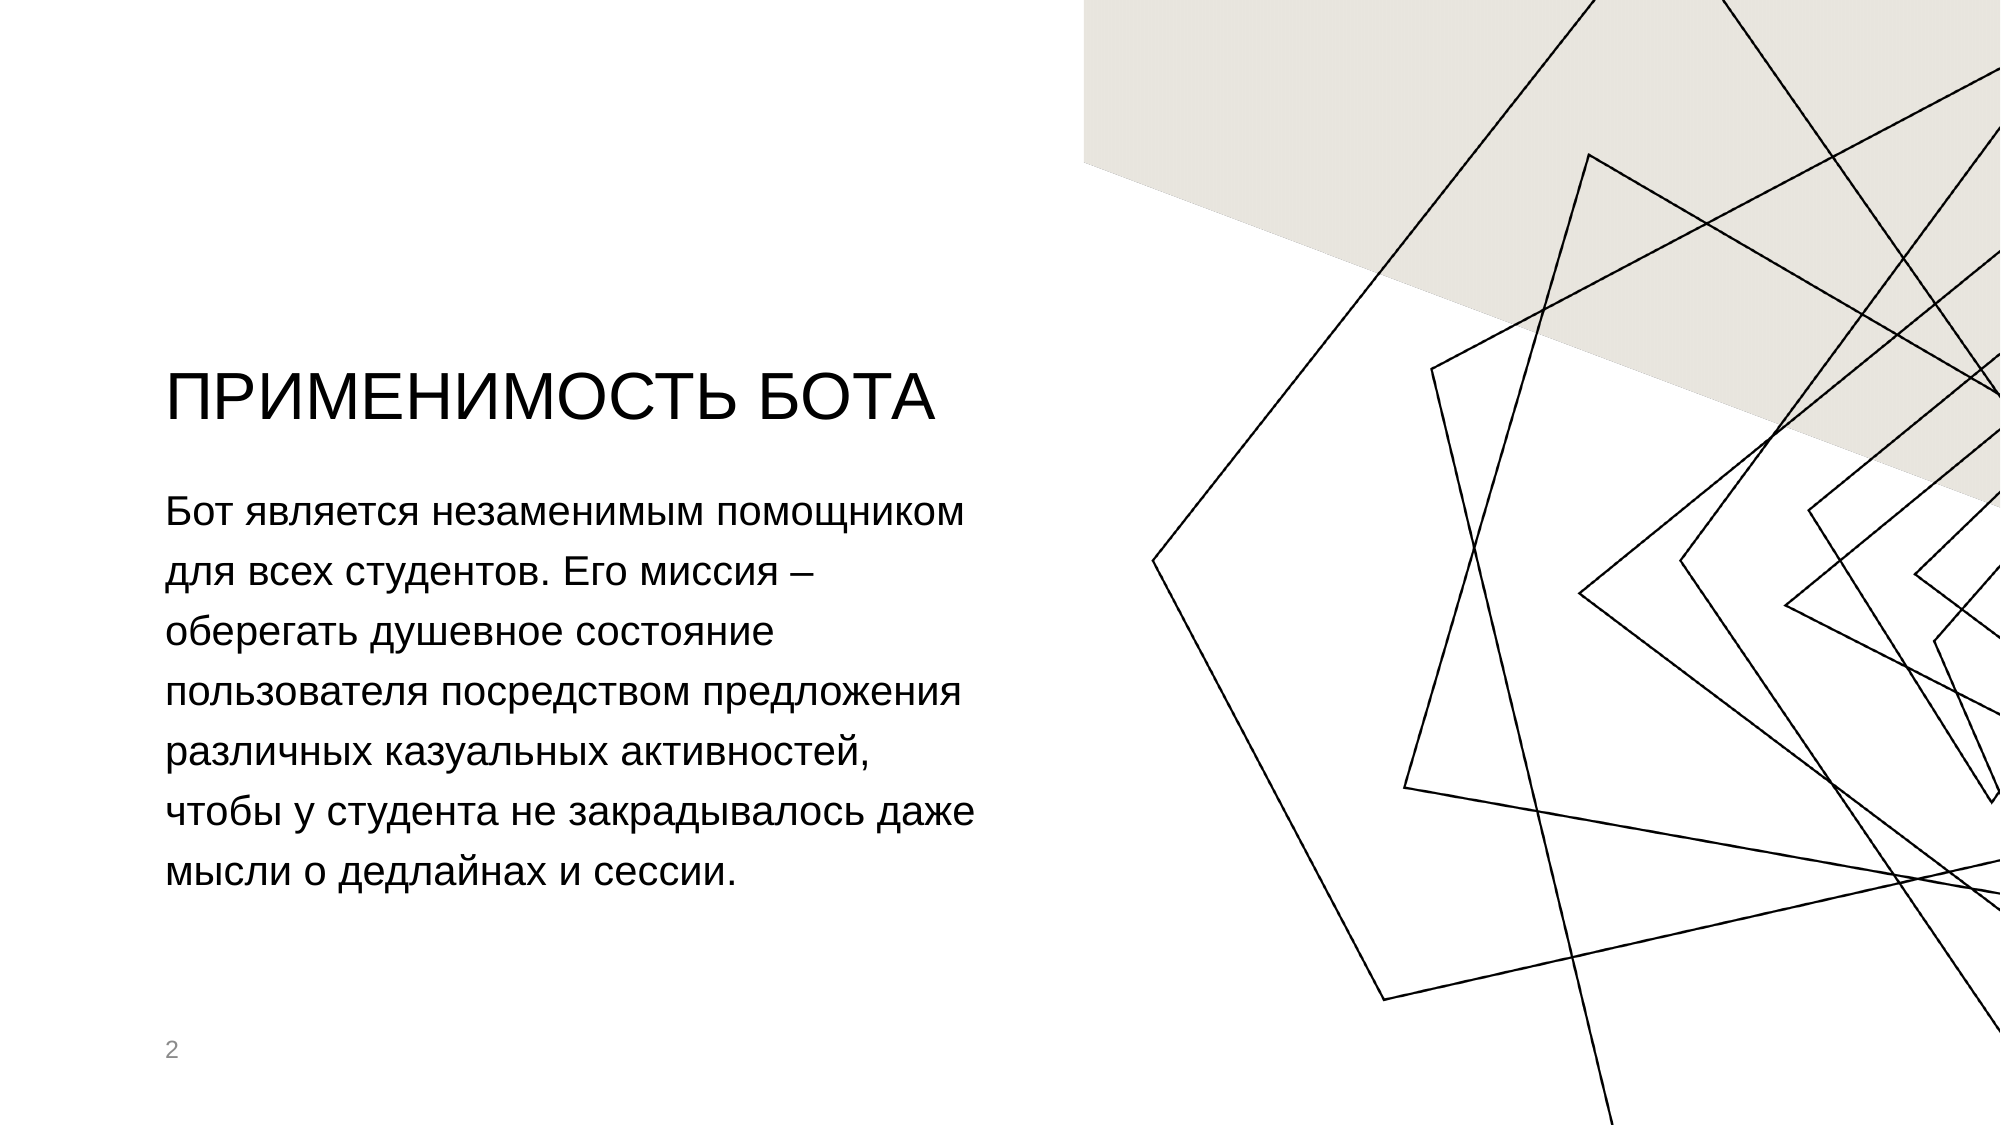

# Применимость бота
Бот является незаменимым помощником для всех студентов. Его миссия – оберегать душевное состояние пользователя посредством предложения различных казуальных активностей,  чтобы у студента не закрадывалось даже мысли о дедлайнах и сессии.

2